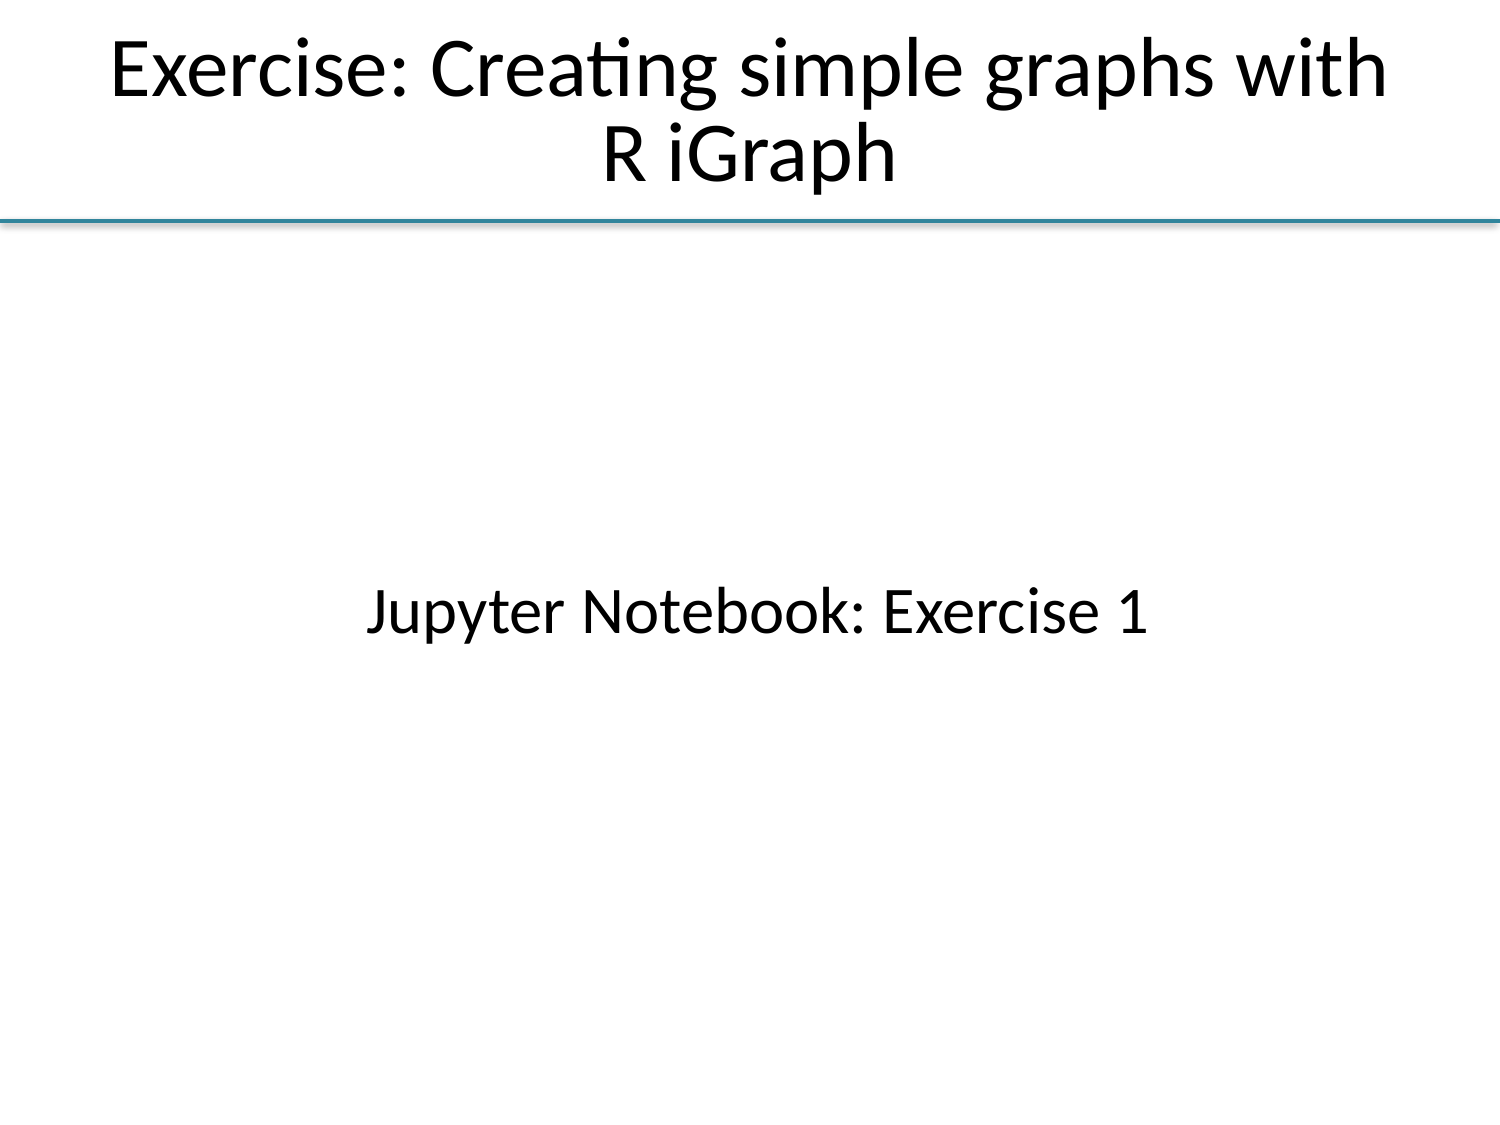

# Exercise: Creating simple graphs with R iGraph
Jupyter Notebook: Exercise 1